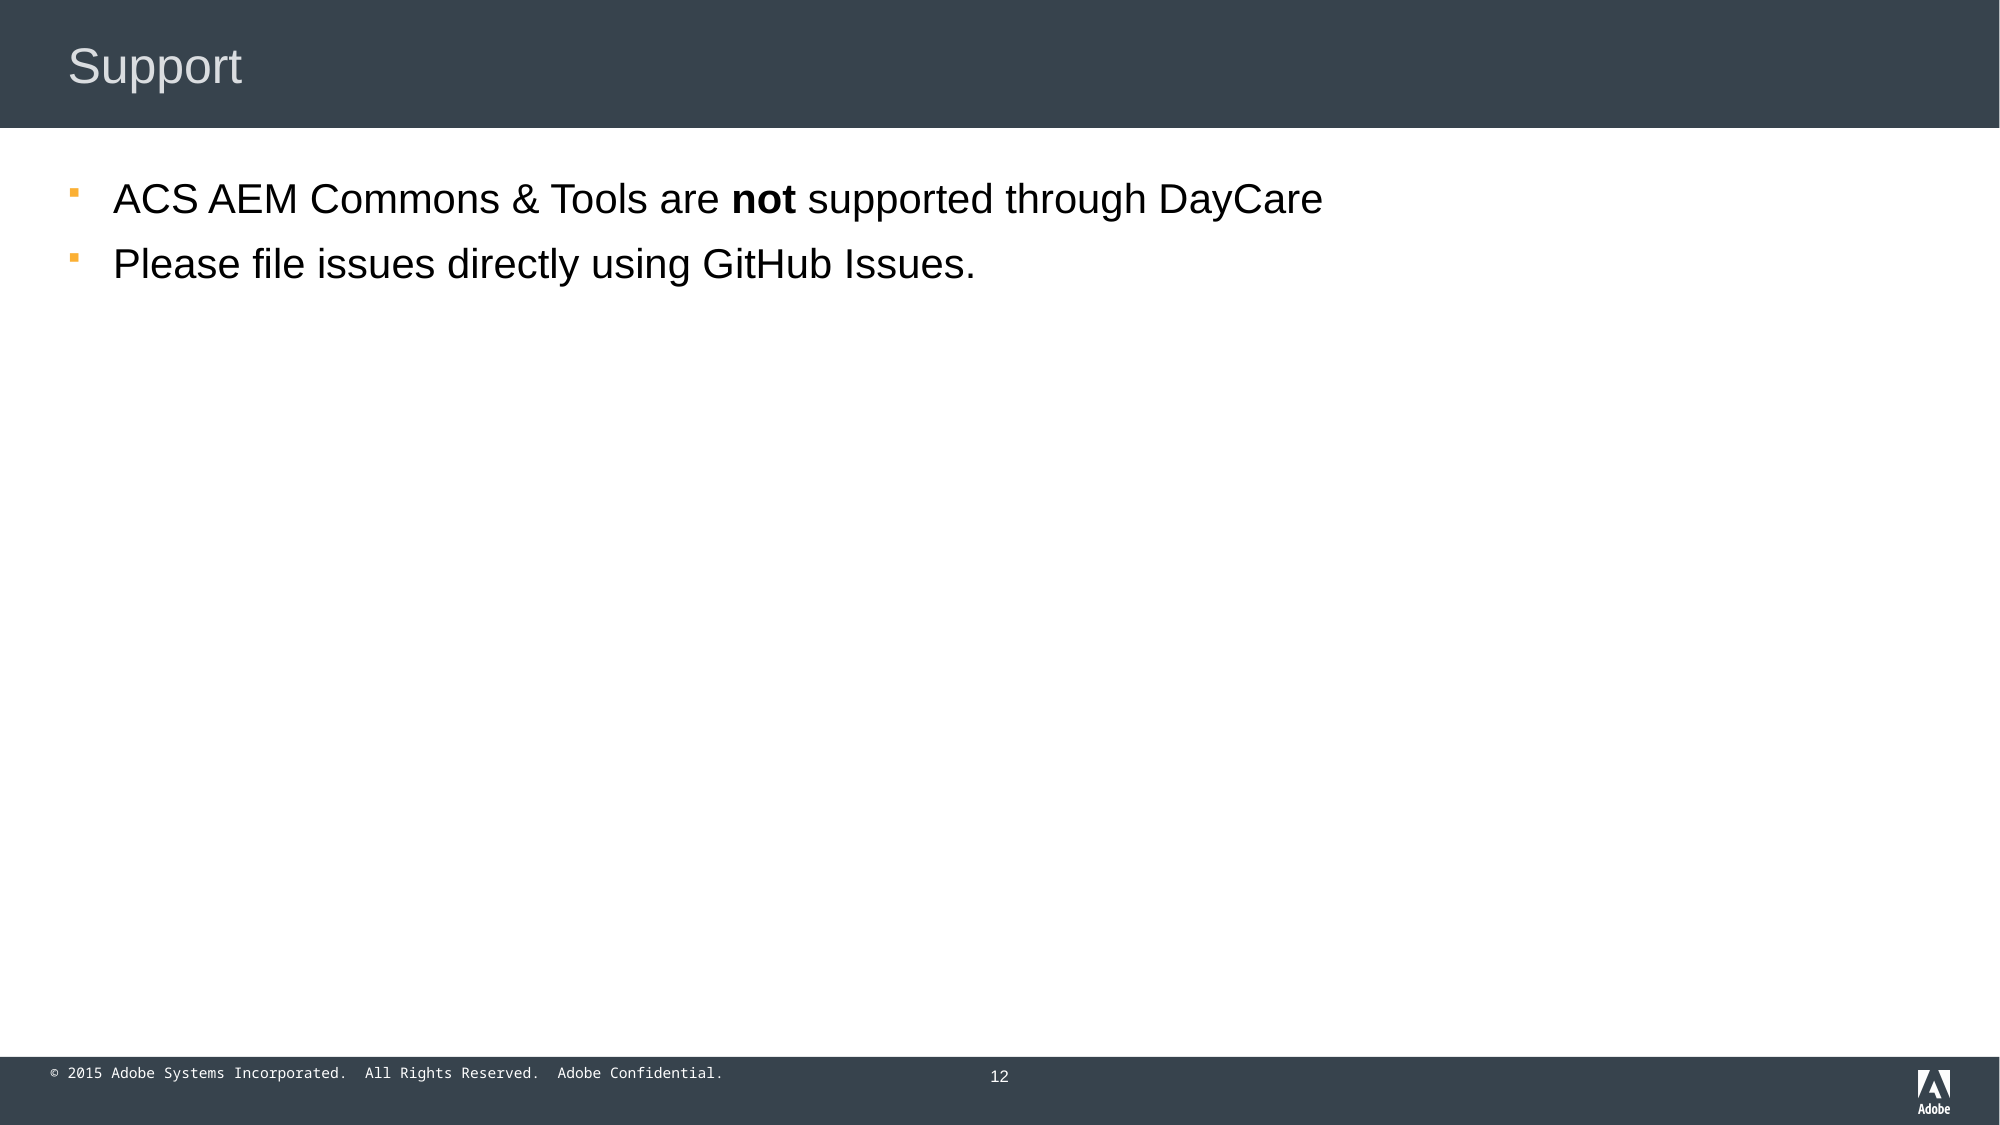

# Support
ACS AEM Commons & Tools are not supported through DayCare
Please file issues directly using GitHub Issues.
12